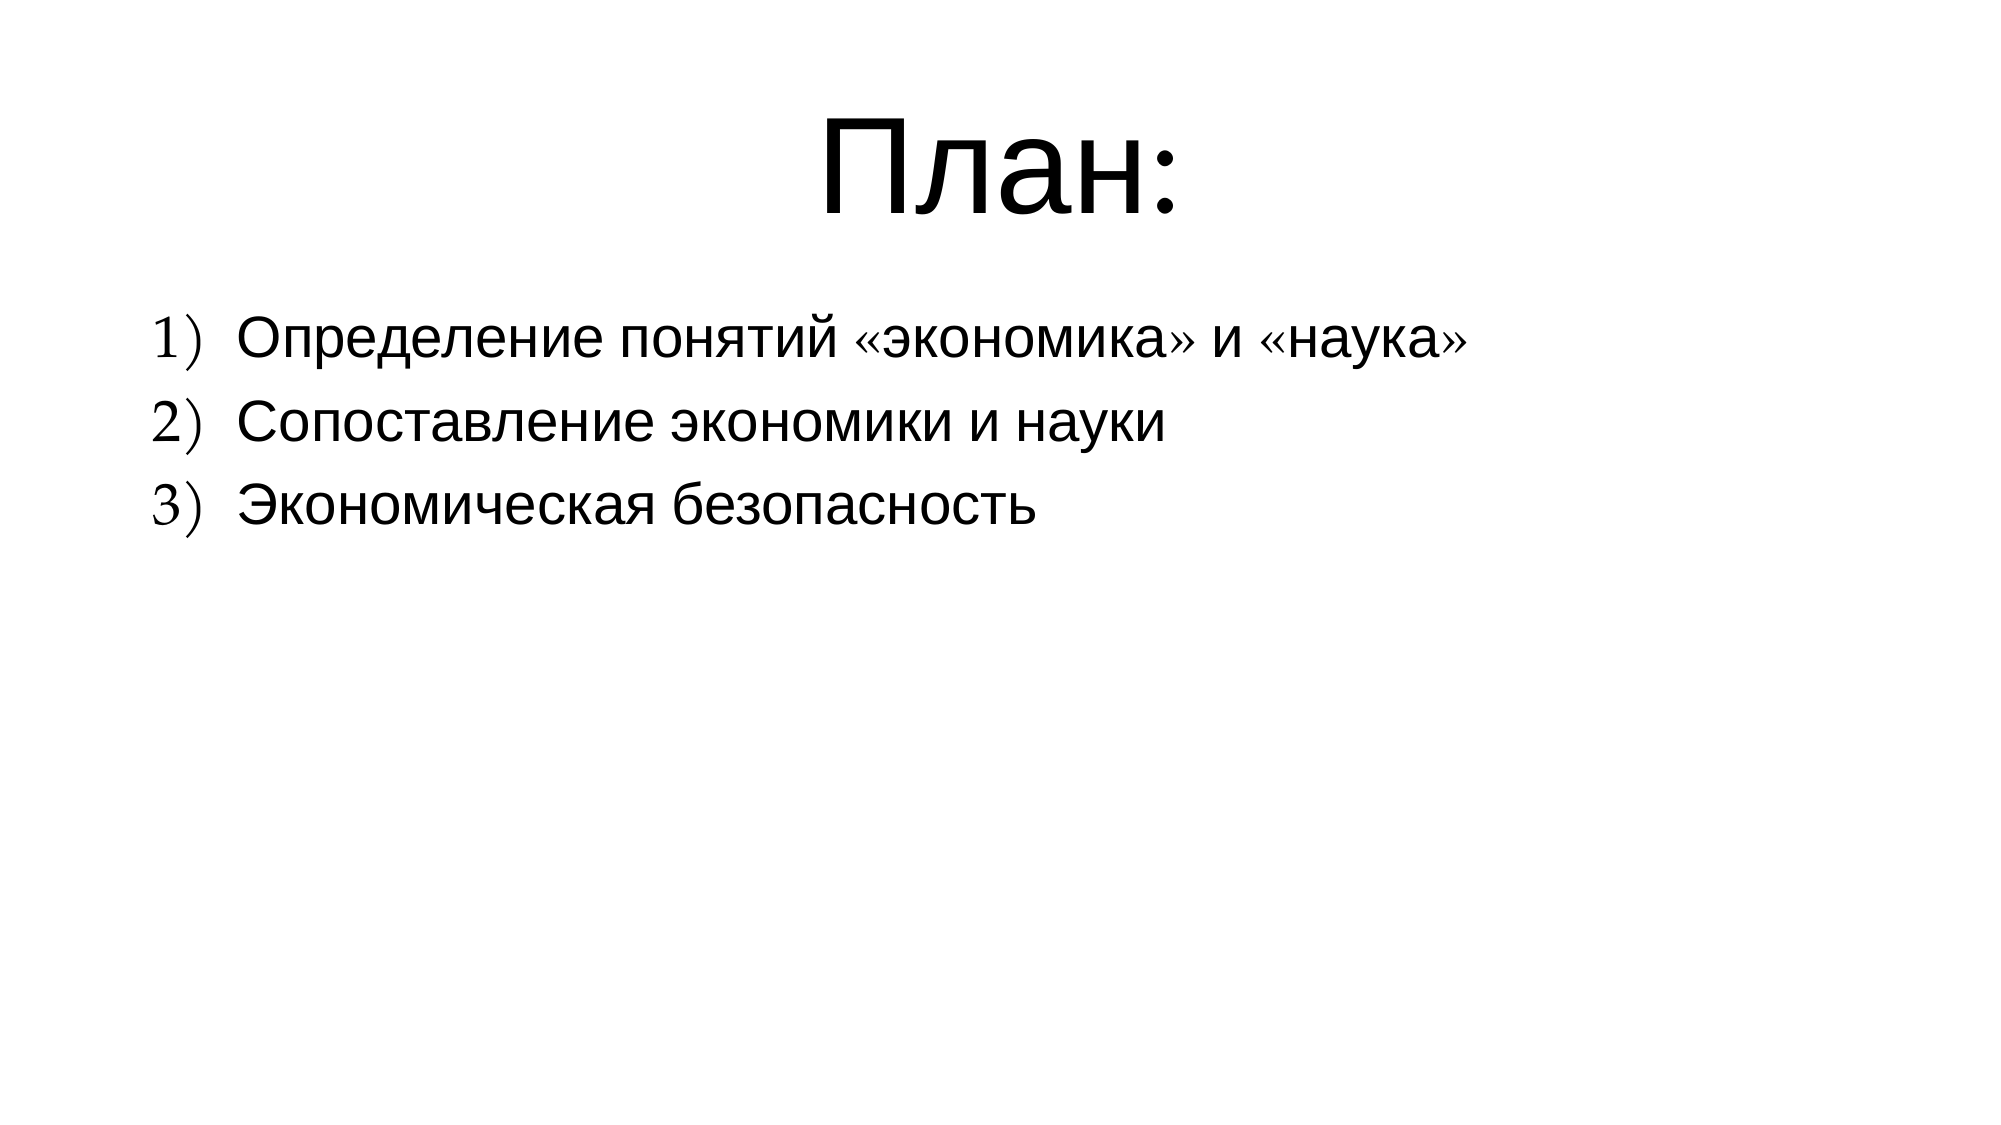

# План:
Определение понятий «экономика» и «наука»
Сопоставление экономики и науки
Экономическая безопасность